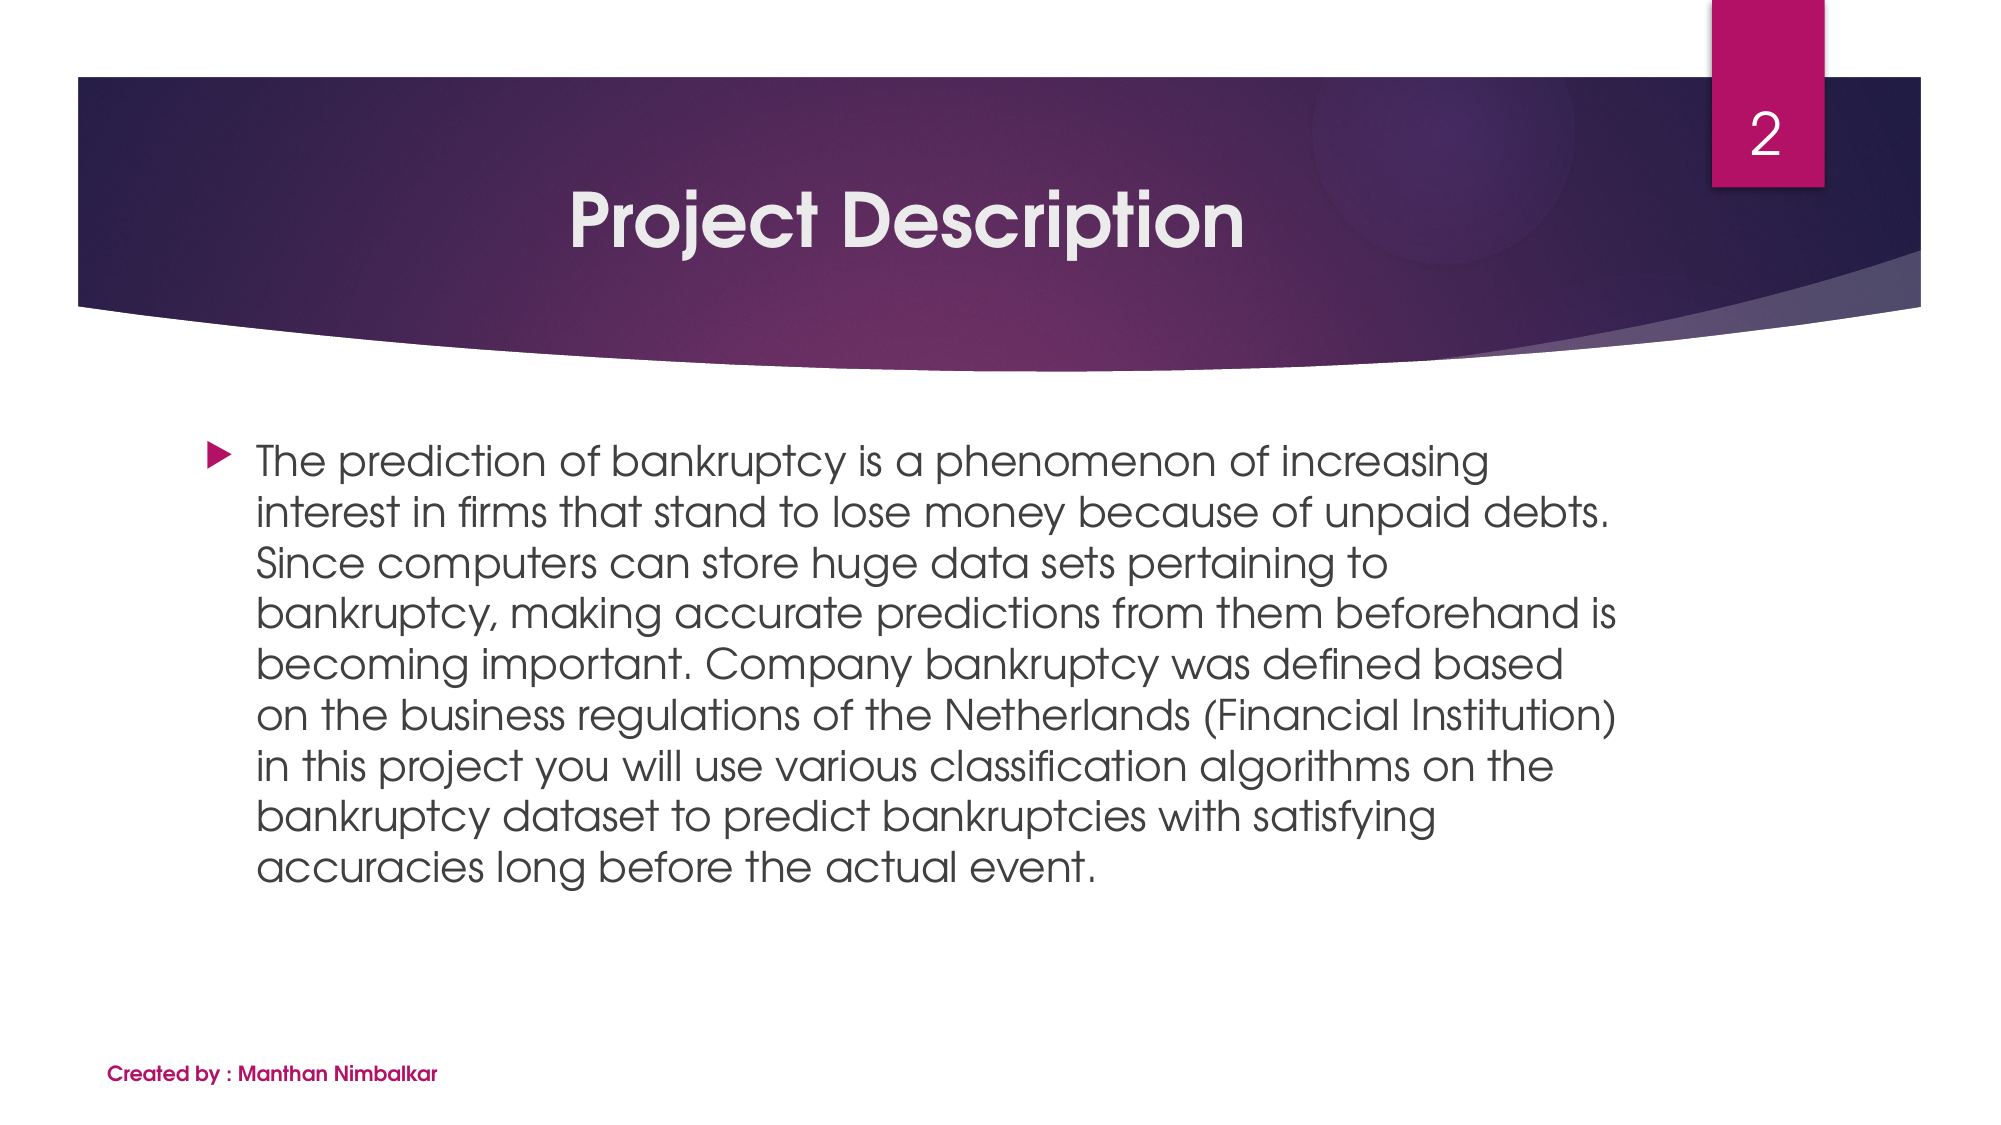

2
# Project Description
The prediction of bankruptcy is a phenomenon of increasing interest in firms that stand to lose money because of unpaid debts. Since computers can store huge data sets pertaining to bankruptcy, making accurate predictions from them beforehand is becoming important. Company bankruptcy was defined based on the business regulations of the Netherlands (Financial Institution) in this project you will use various classification algorithms on the bankruptcy dataset to predict bankruptcies with satisfying accuracies long before the actual event.

Created by : Manthan Nimbalkar